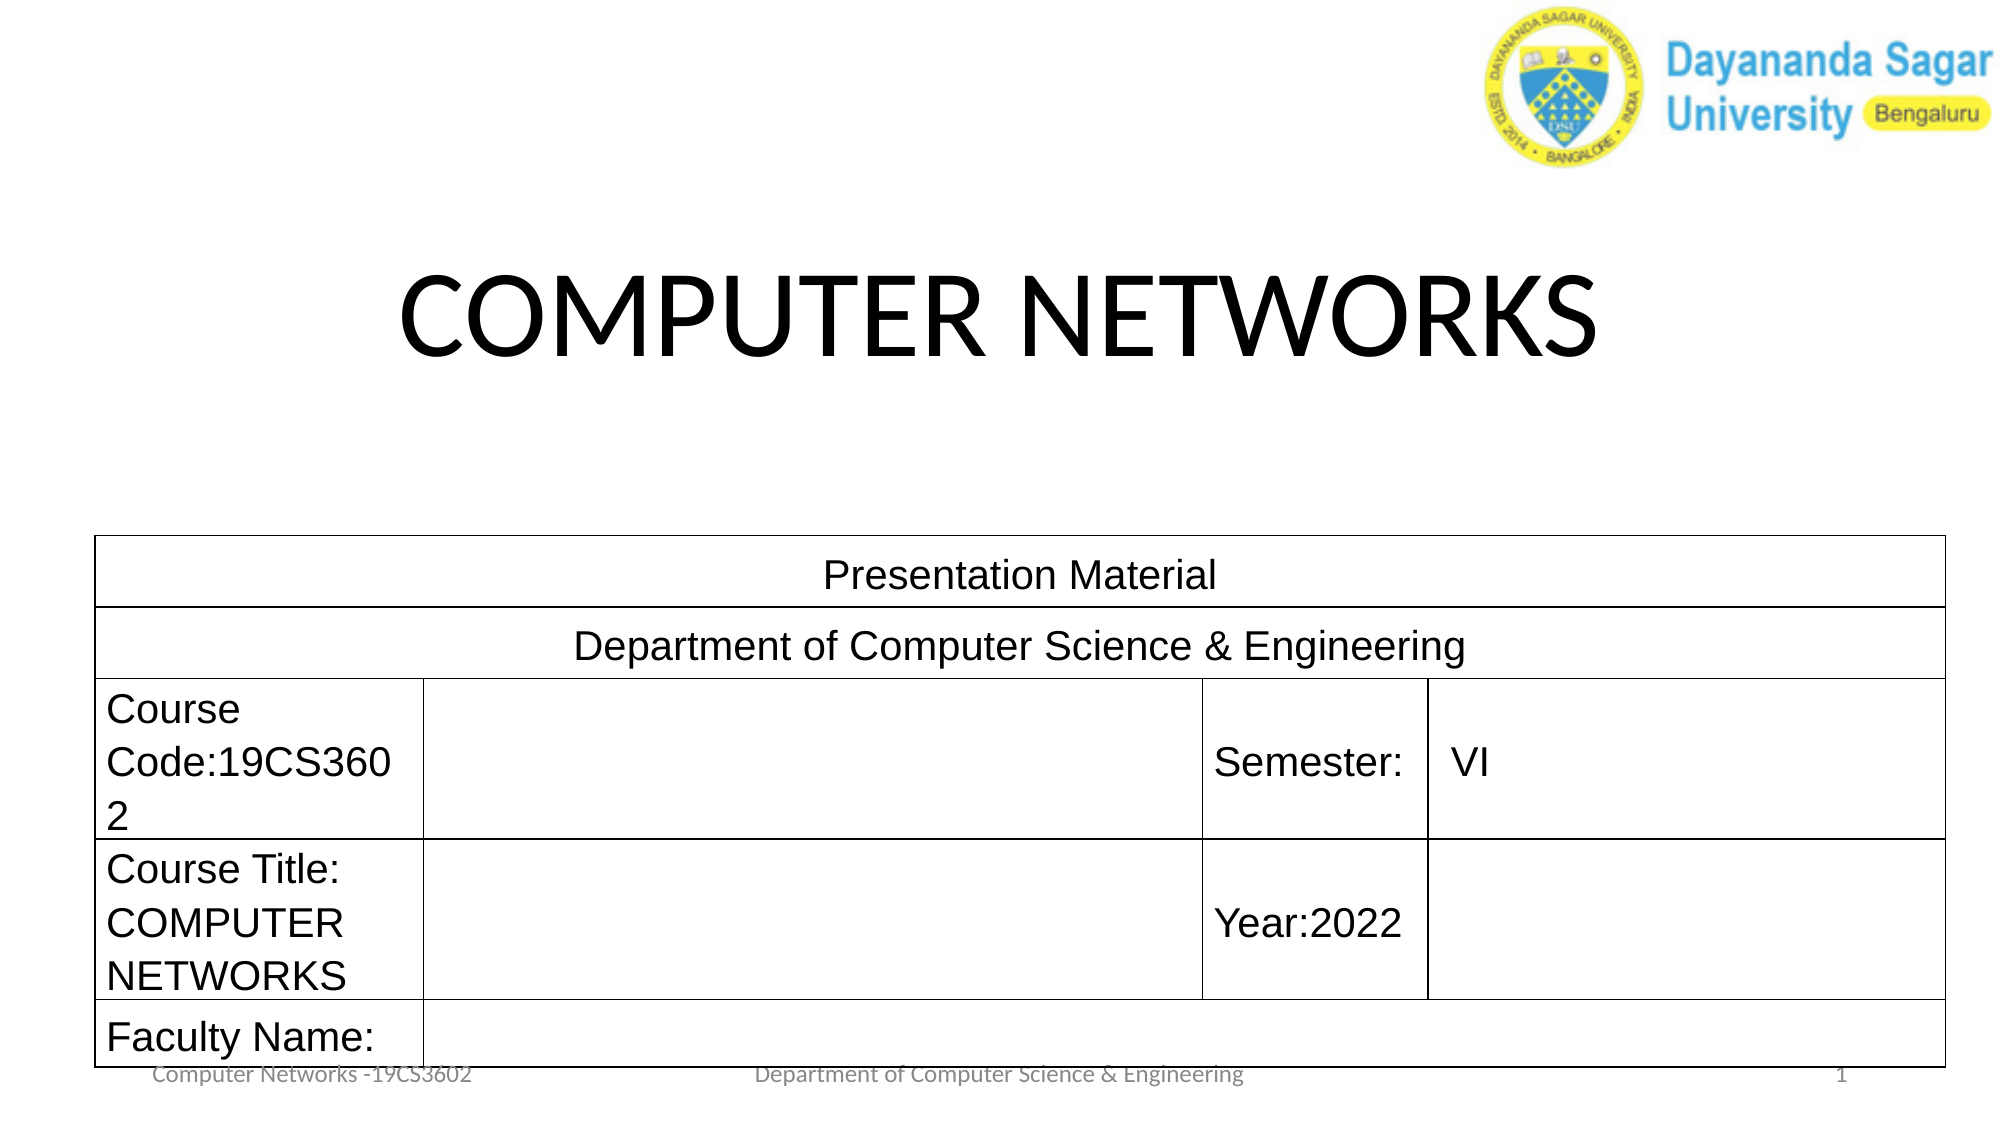

# COMPUTER NETWORKS
| Presentation Material |  |  |  |
| --- | --- | --- | --- |
| Department of Computer Science & Engineering |  |  |  |
| Course Code:19CS3602 |  | Semester: | VI |
| Course Title: COMPUTER NETWORKS |  | Year:2022 |  |
| Faculty Name: |  |  |  |

Computer Networks -19CS3602
Department of Computer Science & Engineering
1